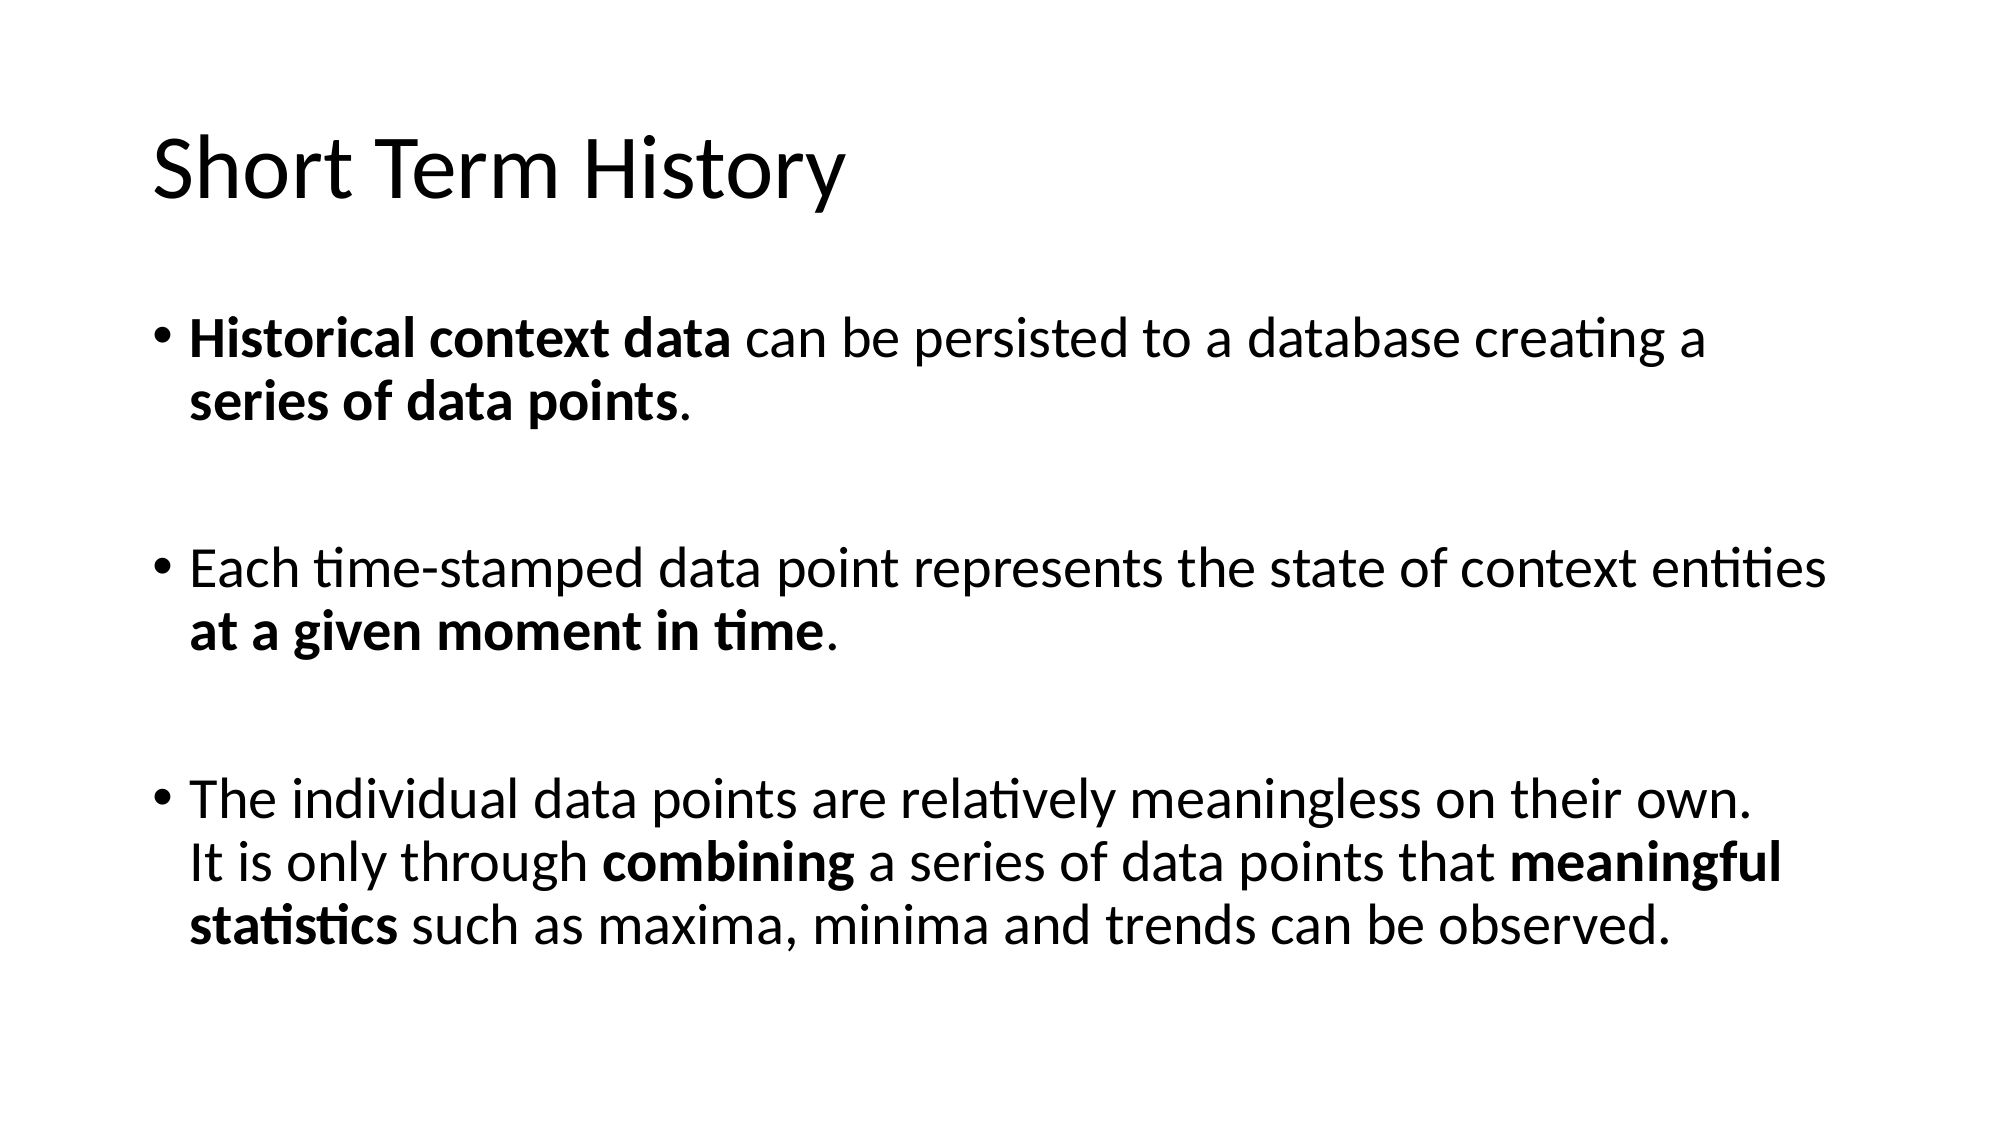

# Short Term History
Historical context data can be persisted to a database creating a series of data points.

Each time-stamped data point represents the state of context entities at a given moment in time.

The individual data points are relatively meaningless on their own.
It is only through combining a series of data points that meaningful statistics such as maxima, minima and trends can be observed.